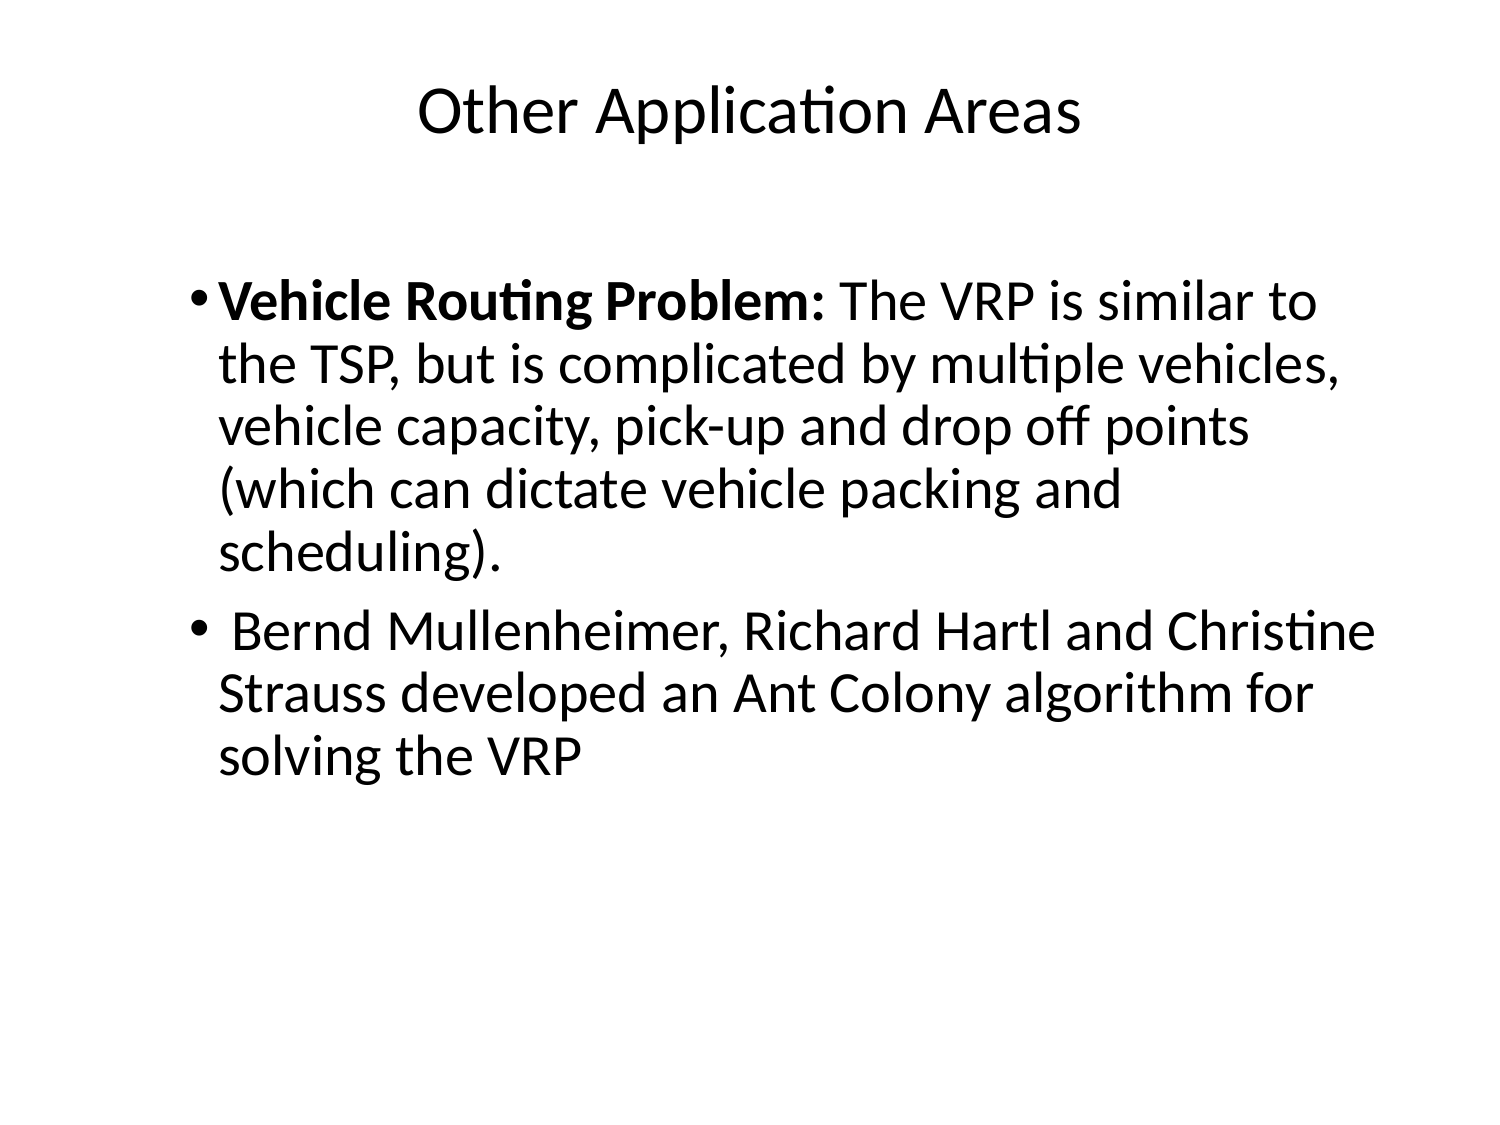

# Other Application Areas
Vehicle Routing Problem: The VRP is similar to the TSP, but is complicated by multiple vehicles, vehicle capacity, pick-up and drop off points (which can dictate vehicle packing and scheduling).
 Bernd Mullenheimer, Richard Hartl and Christine Strauss developed an Ant Colony algorithm for solving the VRP

43